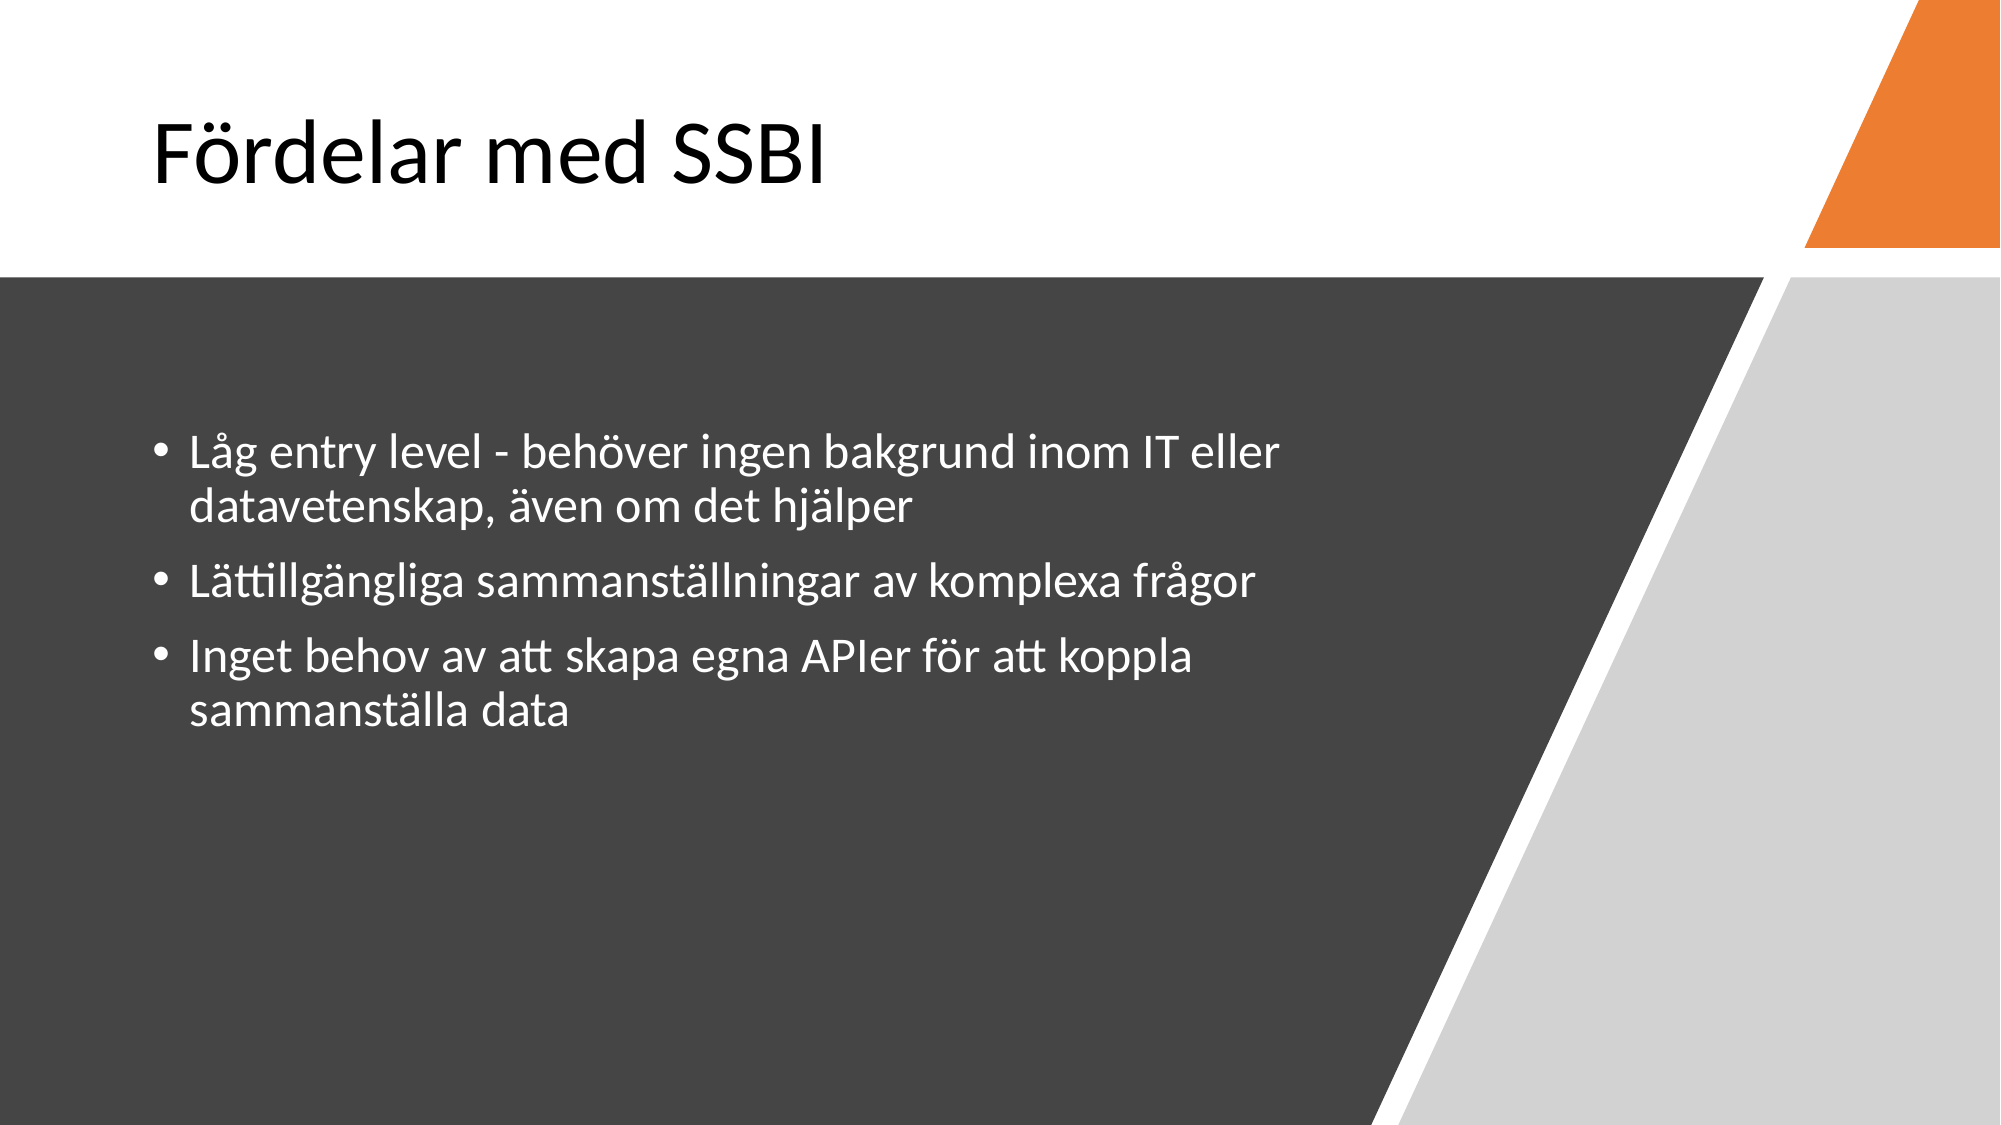

# Fördelar med SSBI

Låg entry level - behöver ingen bakgrund inom IT eller datavetenskap, även om det hjälper
Lättillgängliga sammanställningar av komplexa frågor
Inget behov av att skapa egna APIer för att koppla sammanställa data